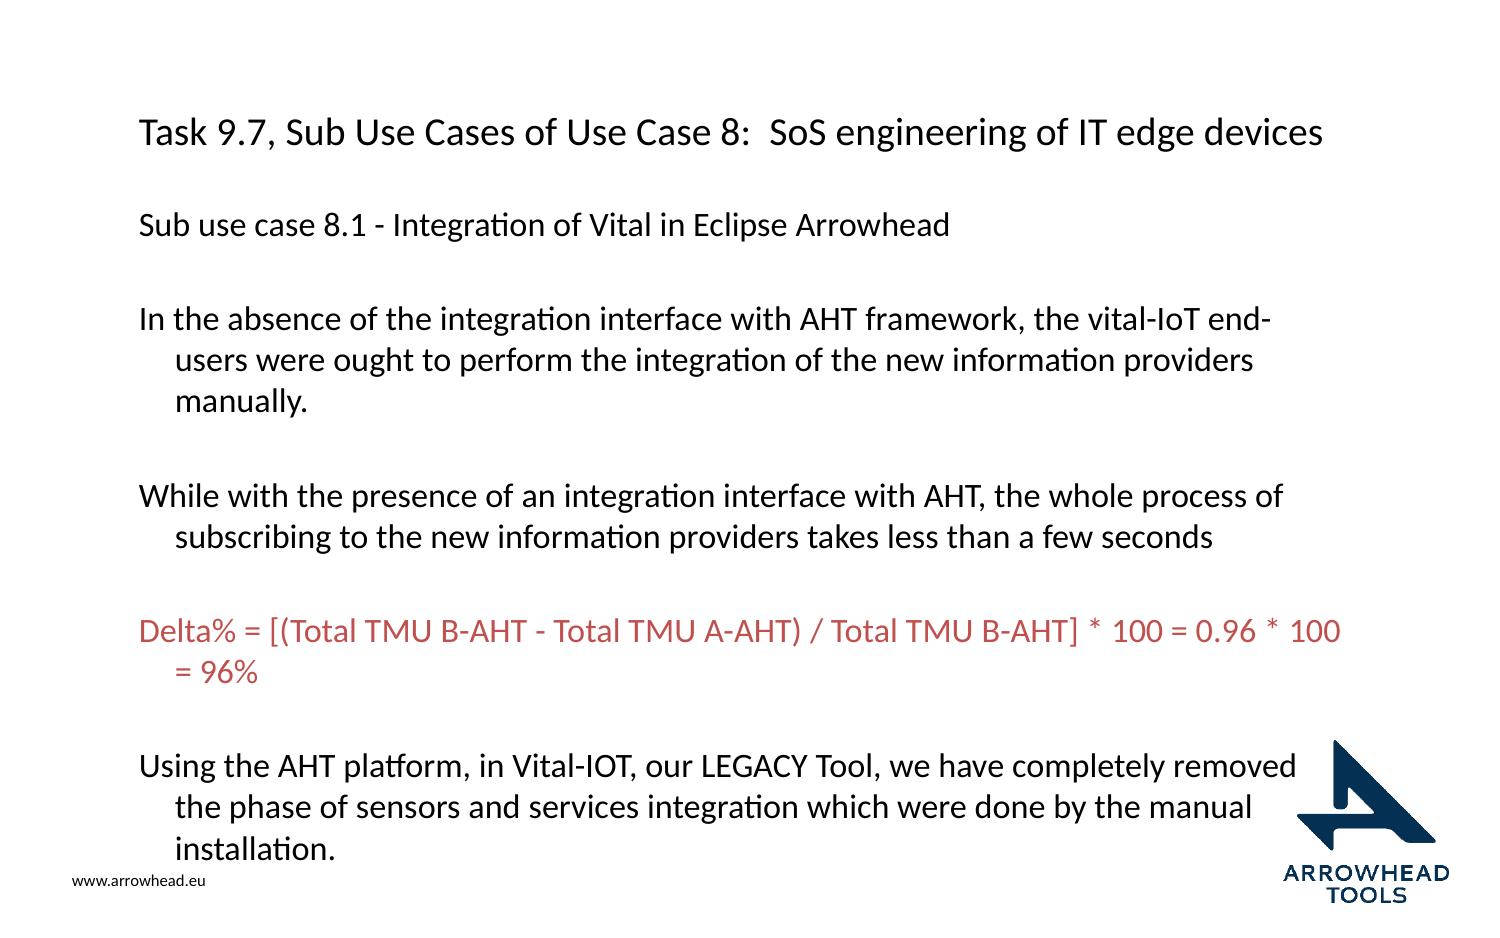

# Task 9.7, Sub Use Cases of Use Case 8:  SoS engineering of IT edge devices
Sub use case 8.1 - Integration of Vital in Eclipse Arrowhead

In the absence of the integration interface with AHT framework, the vital-IoT end-users were ought to perform the integration of the new information providers manually.

While with the presence of an integration interface with AHT, the whole process of subscribing to the new information providers takes less than a few seconds

Delta% = [(Total TMU B-AHT - Total TMU A-AHT) / Total TMU B-AHT] * 100 = 0.96 * 100 = 96%

Using the AHT platform, in Vital-IOT, our LEGACY Tool, we have completely removed the phase of sensors and services integration which were done by the manual installation.